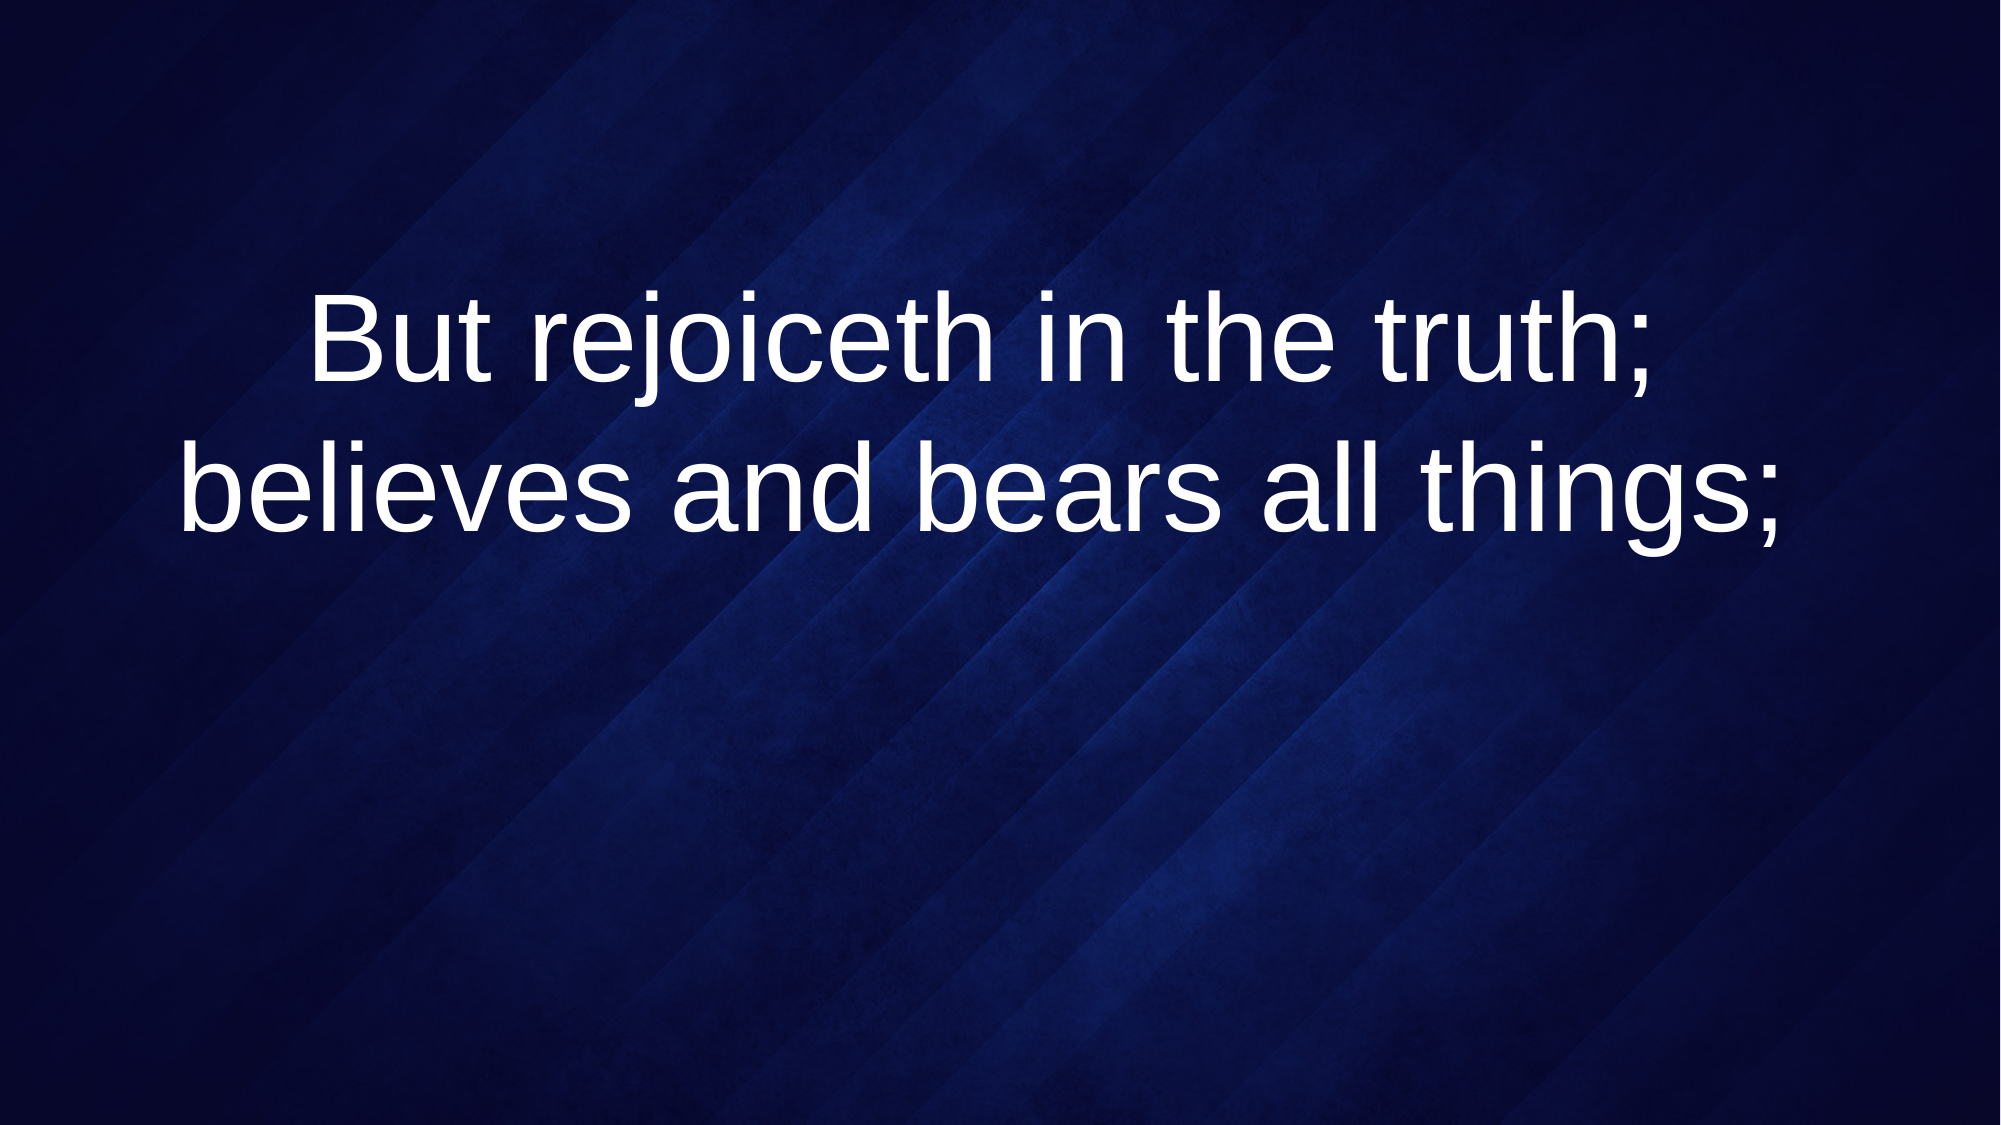

# But rejoiceth in the truth; believes and bears all things;